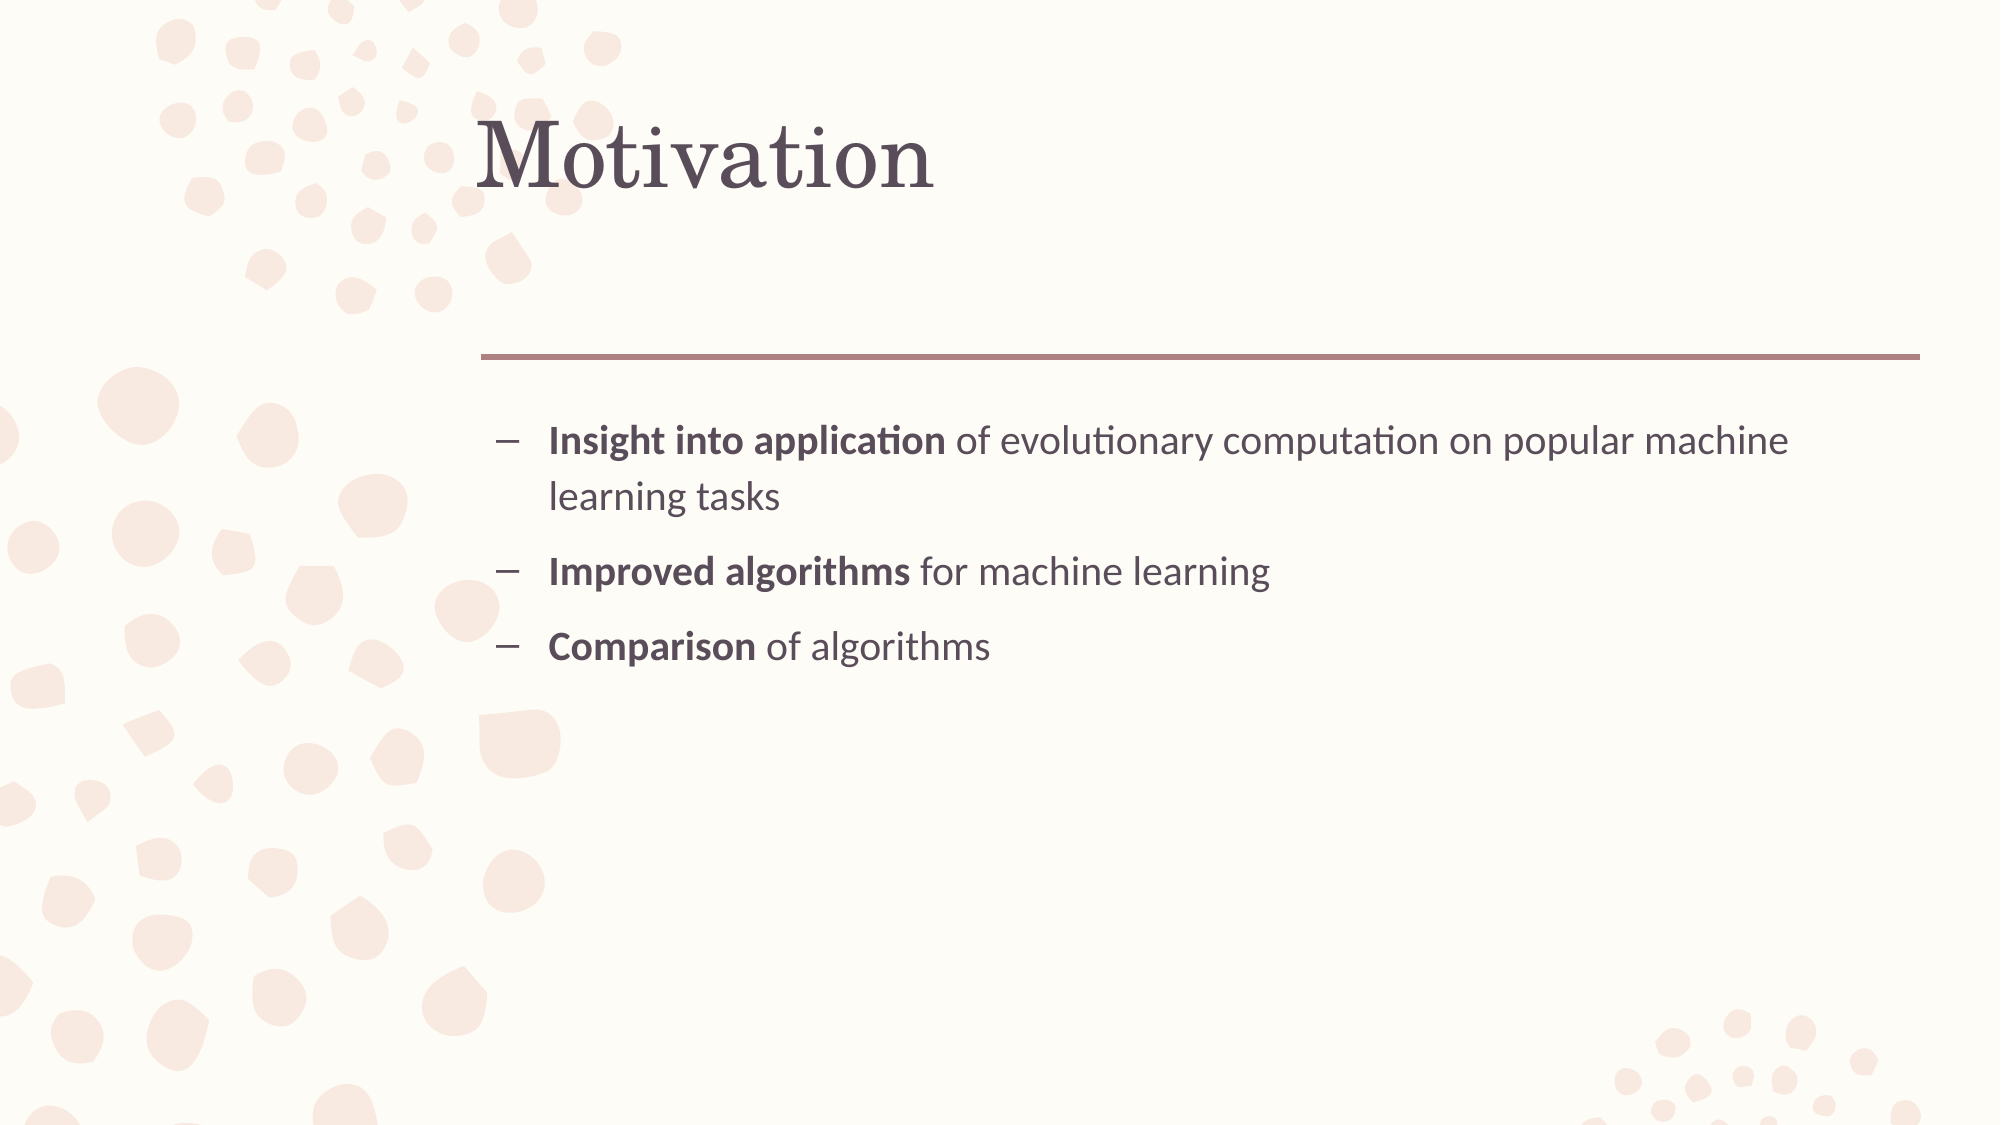

# Motivation
Insight into application of evolutionary computation on popular machine learning tasks
Improved algorithms for machine learning
Comparison of algorithms